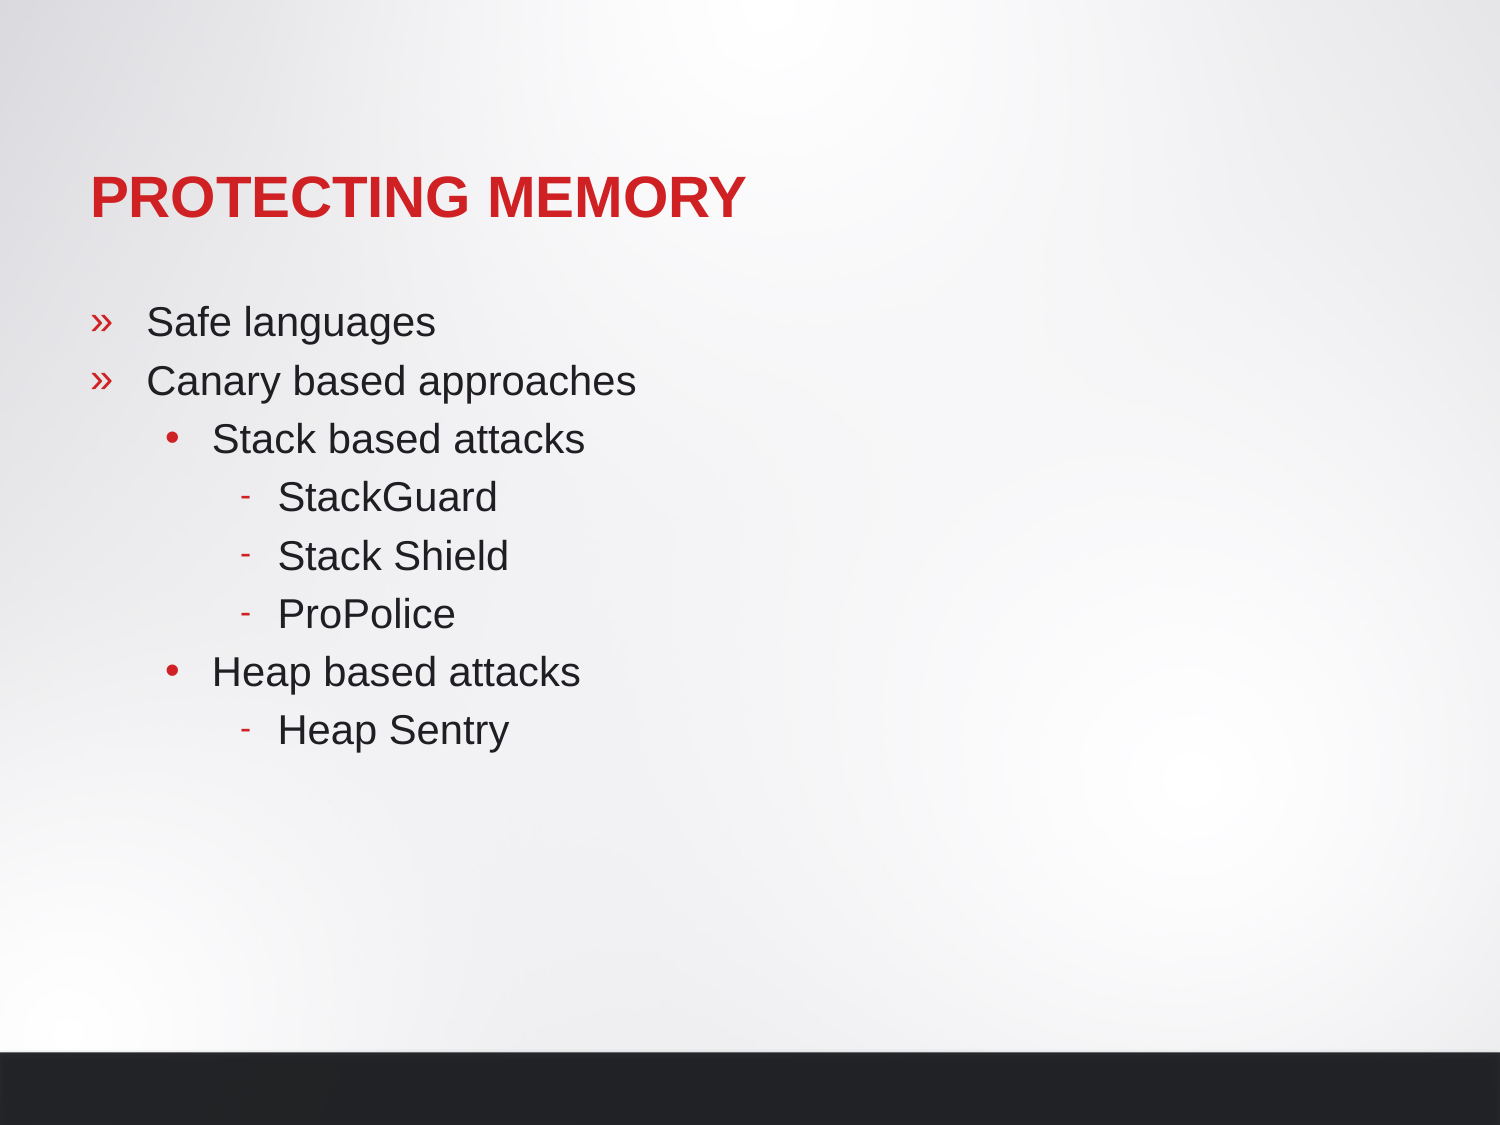

# Protecting Memory
Safe languages
Canary based approaches
Stack based attacks
StackGuard
Stack Shield
ProPolice
Heap based attacks
Heap Sentry